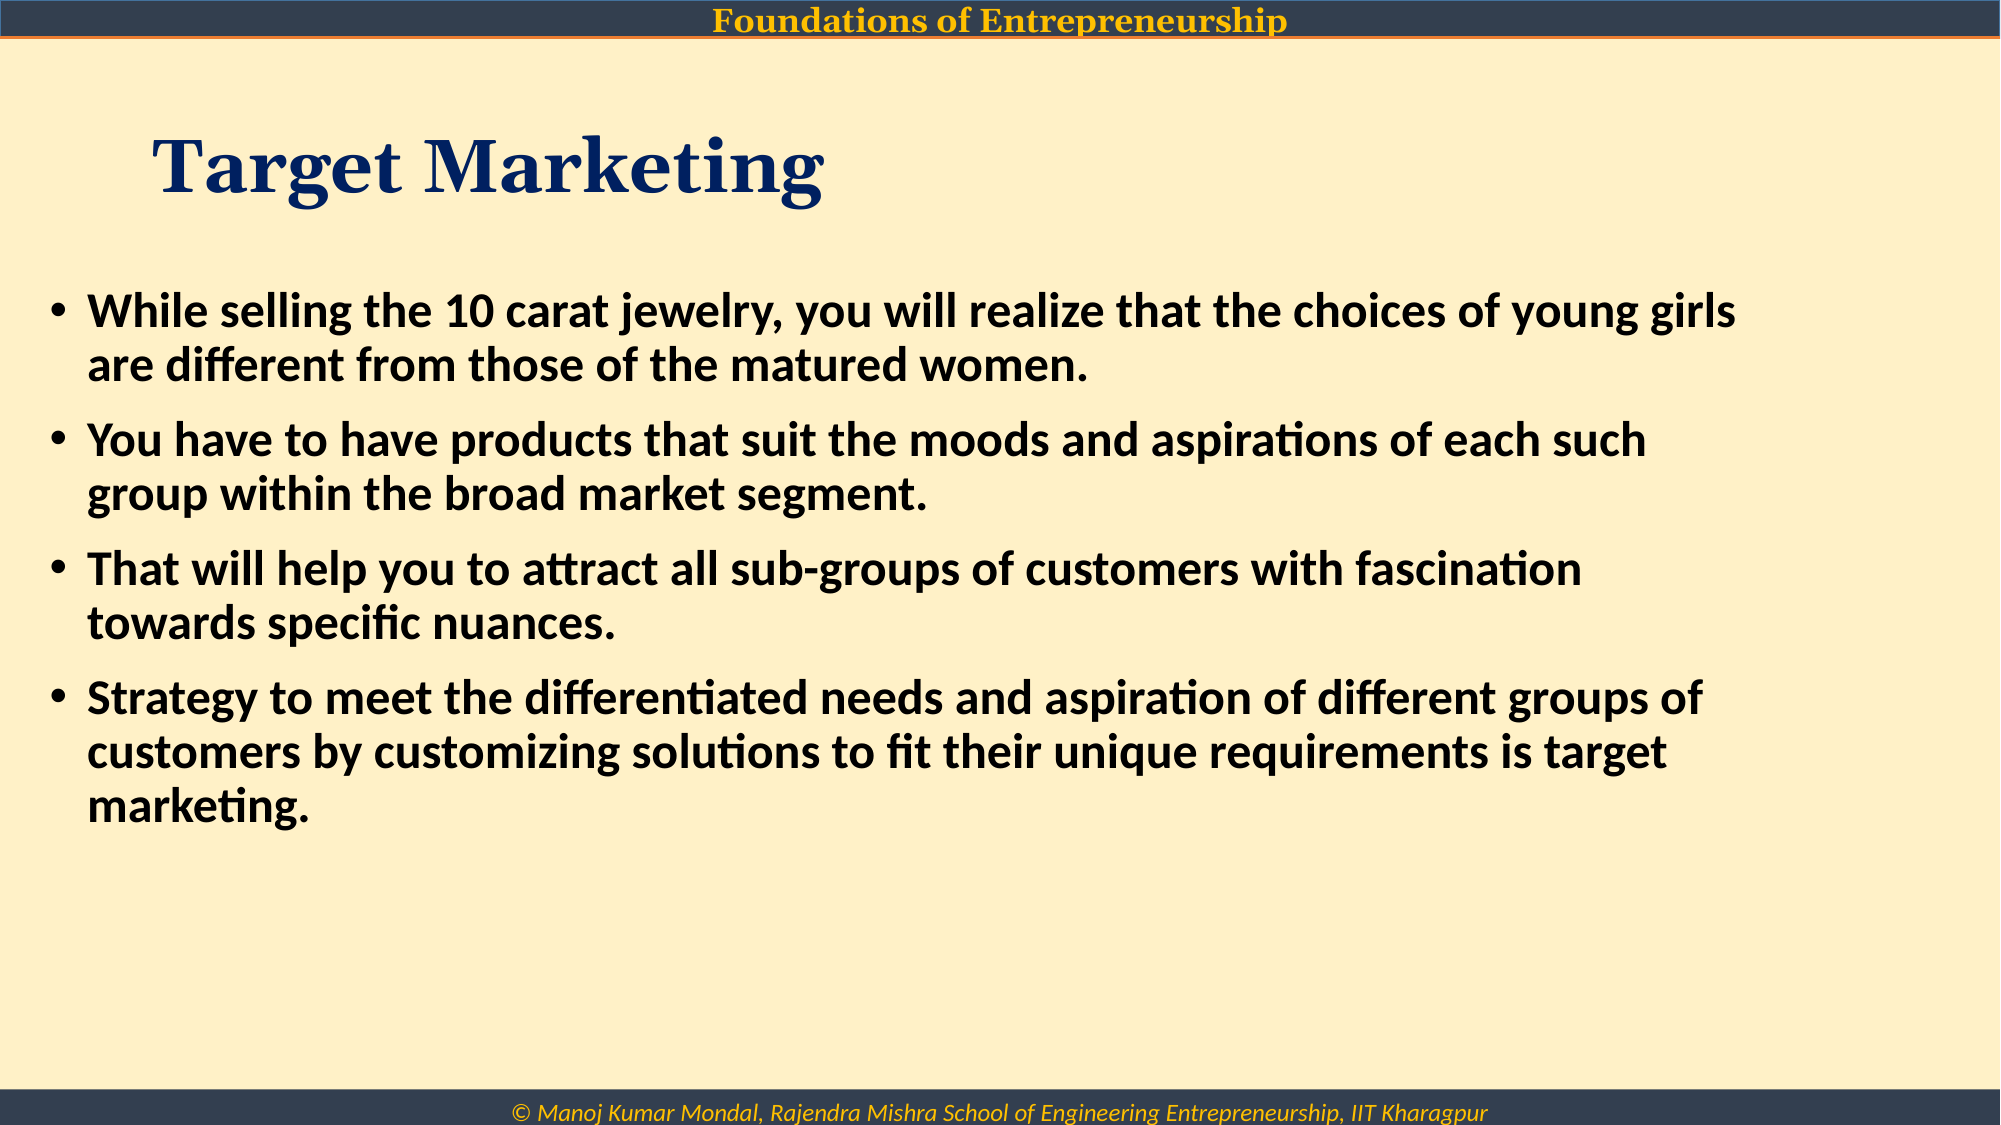

# Target Marketing
While selling the 10 carat jewelry, you will realize that the choices of young girls are different from those of the matured women.
You have to have products that suit the moods and aspirations of each such group within the broad market segment.
That will help you to attract all sub-groups of customers with fascination towards specific nuances.
Strategy to meet the differentiated needs and aspiration of different groups of customers by customizing solutions to fit their unique requirements is target marketing.